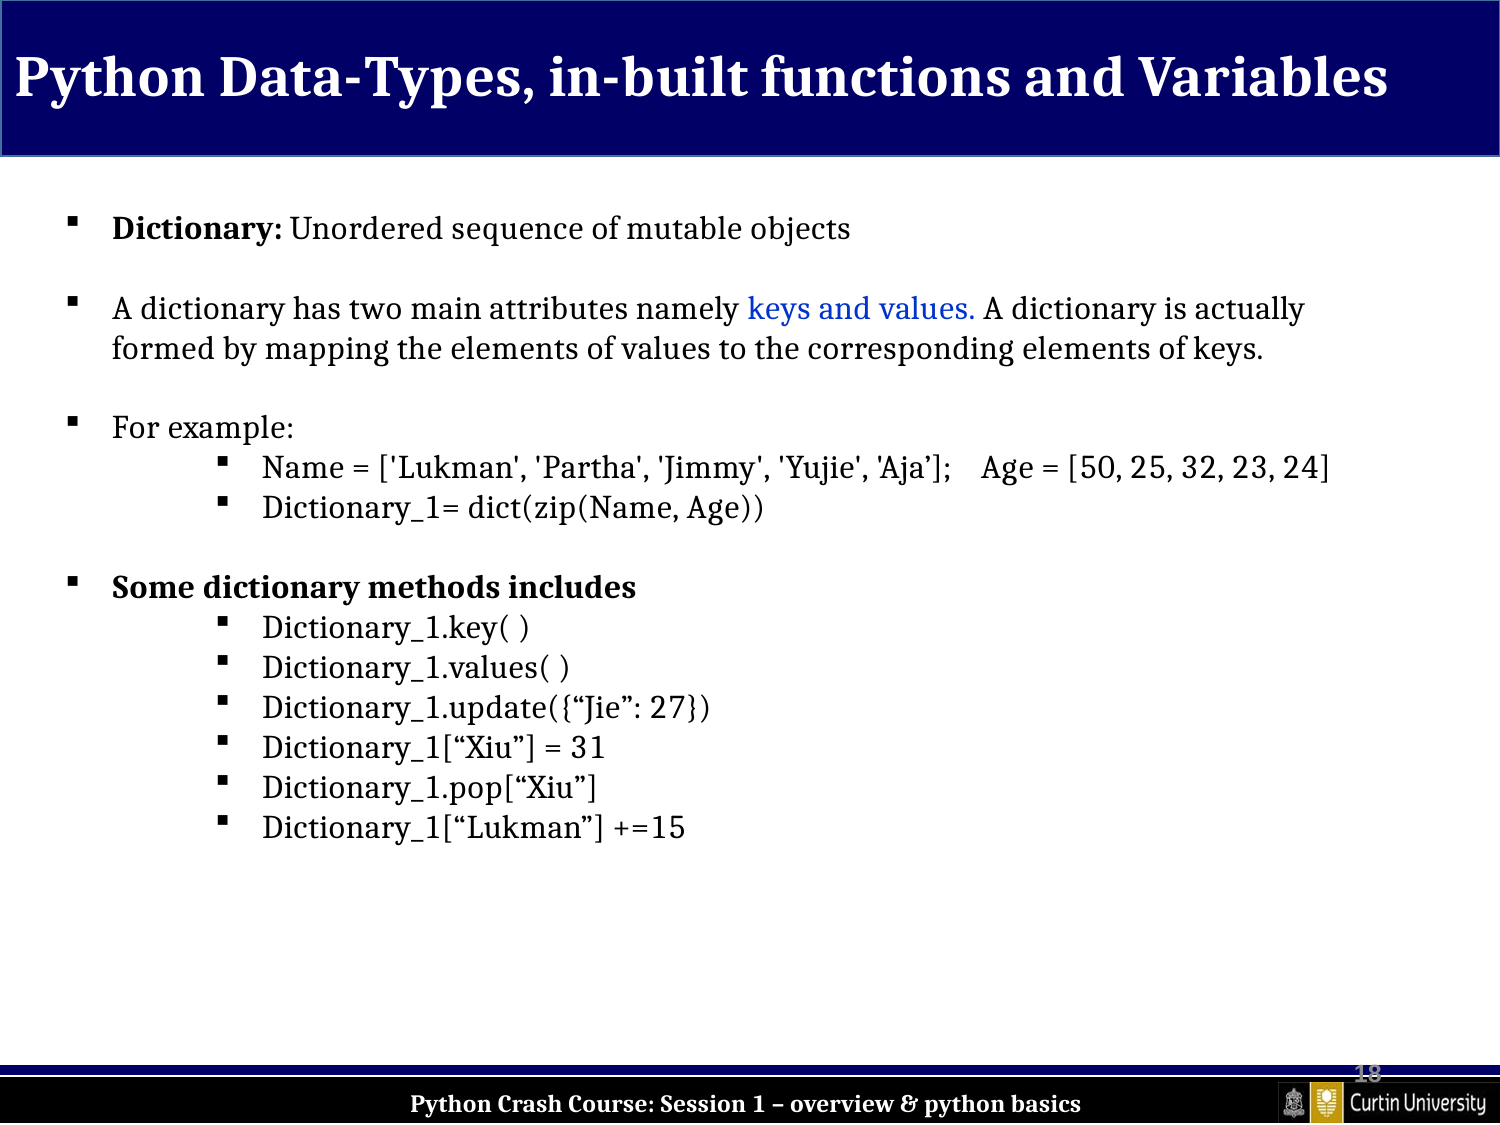

Python Data-Types, in-built functions and Variables
Dictionary: Unordered sequence of mutable objects

A dictionary has two main attributes namely keys and values. A dictionary is actually formed by mapping the elements of values to the corresponding elements of keys.

For example:
Name = ['Lukman', 'Partha', 'Jimmy', 'Yujie', 'Aja’];    Age = [50, 25, 32, 23, 24]
Dictionary_1= dict(zip(Name, Age))

Some dictionary methods includes
Dictionary_1.key( )
Dictionary_1.values( )
Dictionary_1.update({“Jie”: 27})
Dictionary_1[“Xiu”] = 31
Dictionary_1.pop[“Xiu”]
Dictionary_1[“Lukman”] +=15
18
Python Crash Course: Session 1 – overview & python basics